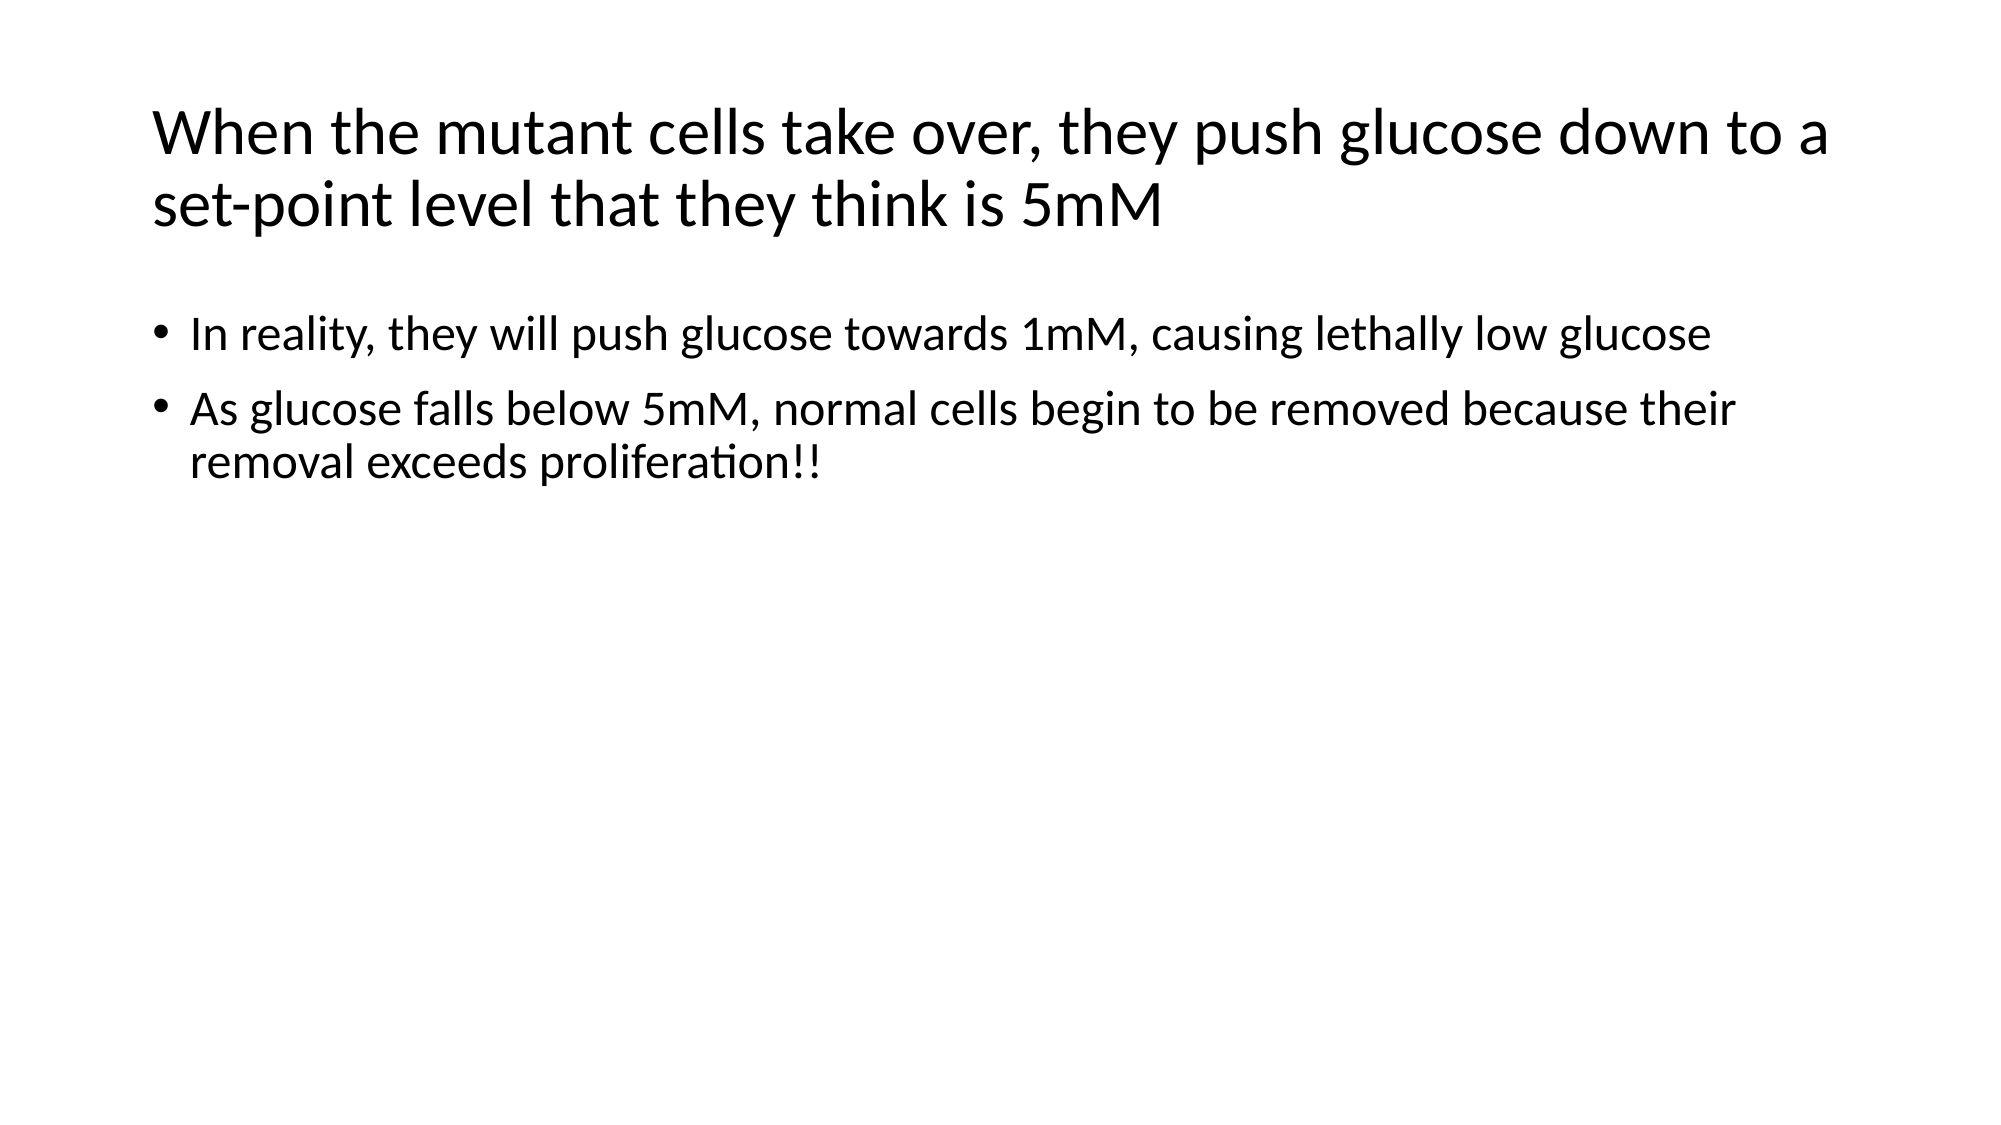

# When the mutant cells take over, they push glucose down to a set-point level that they think is 5mM
In reality, they will push glucose towards 1mM, causing lethally low glucose
As glucose falls below 5mM, normal cells begin to be removed because their removal exceeds proliferation!!